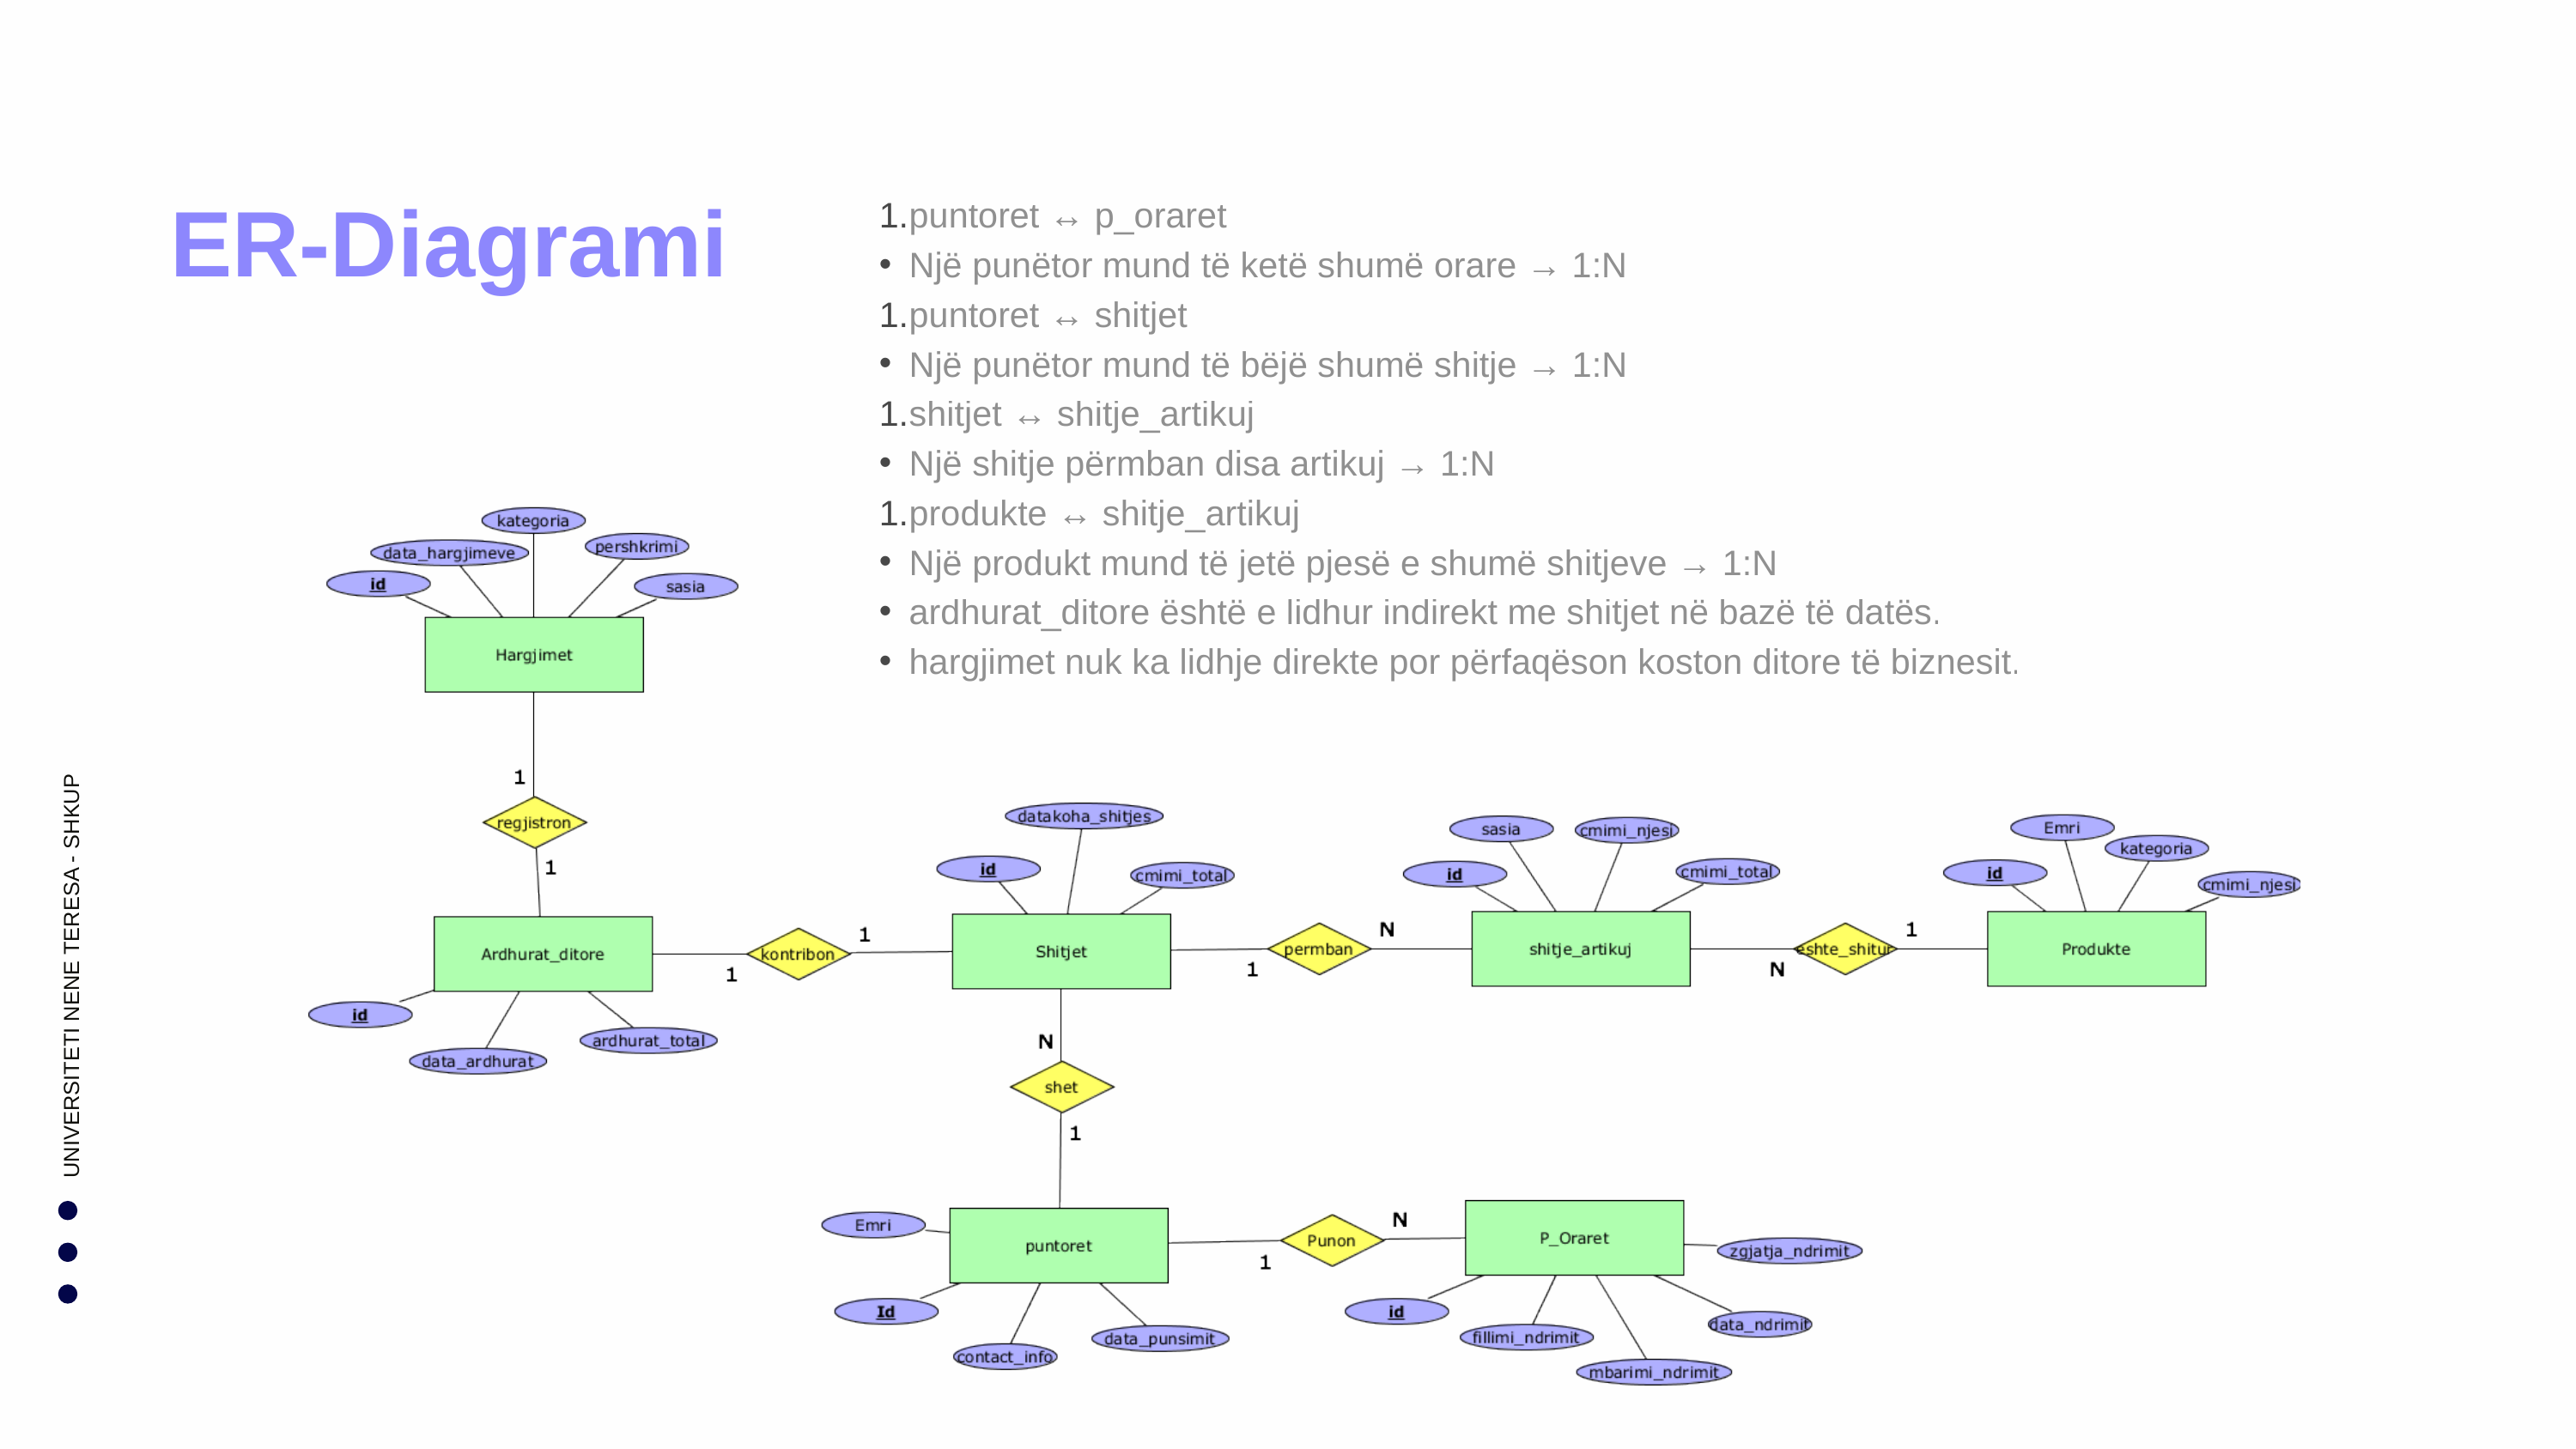

puntoret ↔ p_oraret
Një punëtor mund të ketë shumë orare → 1:N
puntoret ↔ shitjet
Një punëtor mund të bëjë shumë shitje → 1:N
shitjet ↔ shitje_artikuj
Një shitje përmban disa artikuj → 1:N
produkte ↔ shitje_artikuj
Një produkt mund të jetë pjesë e shumë shitjeve → 1:N
ardhurat_ditore është e lidhur indirekt me shitjet në bazë të datës.
hargjimet nuk ka lidhje direkte por përfaqëson koston ditore të biznesit.
ER-Diagrami

UNIVERSITETI NENE TERESA - SHKUP